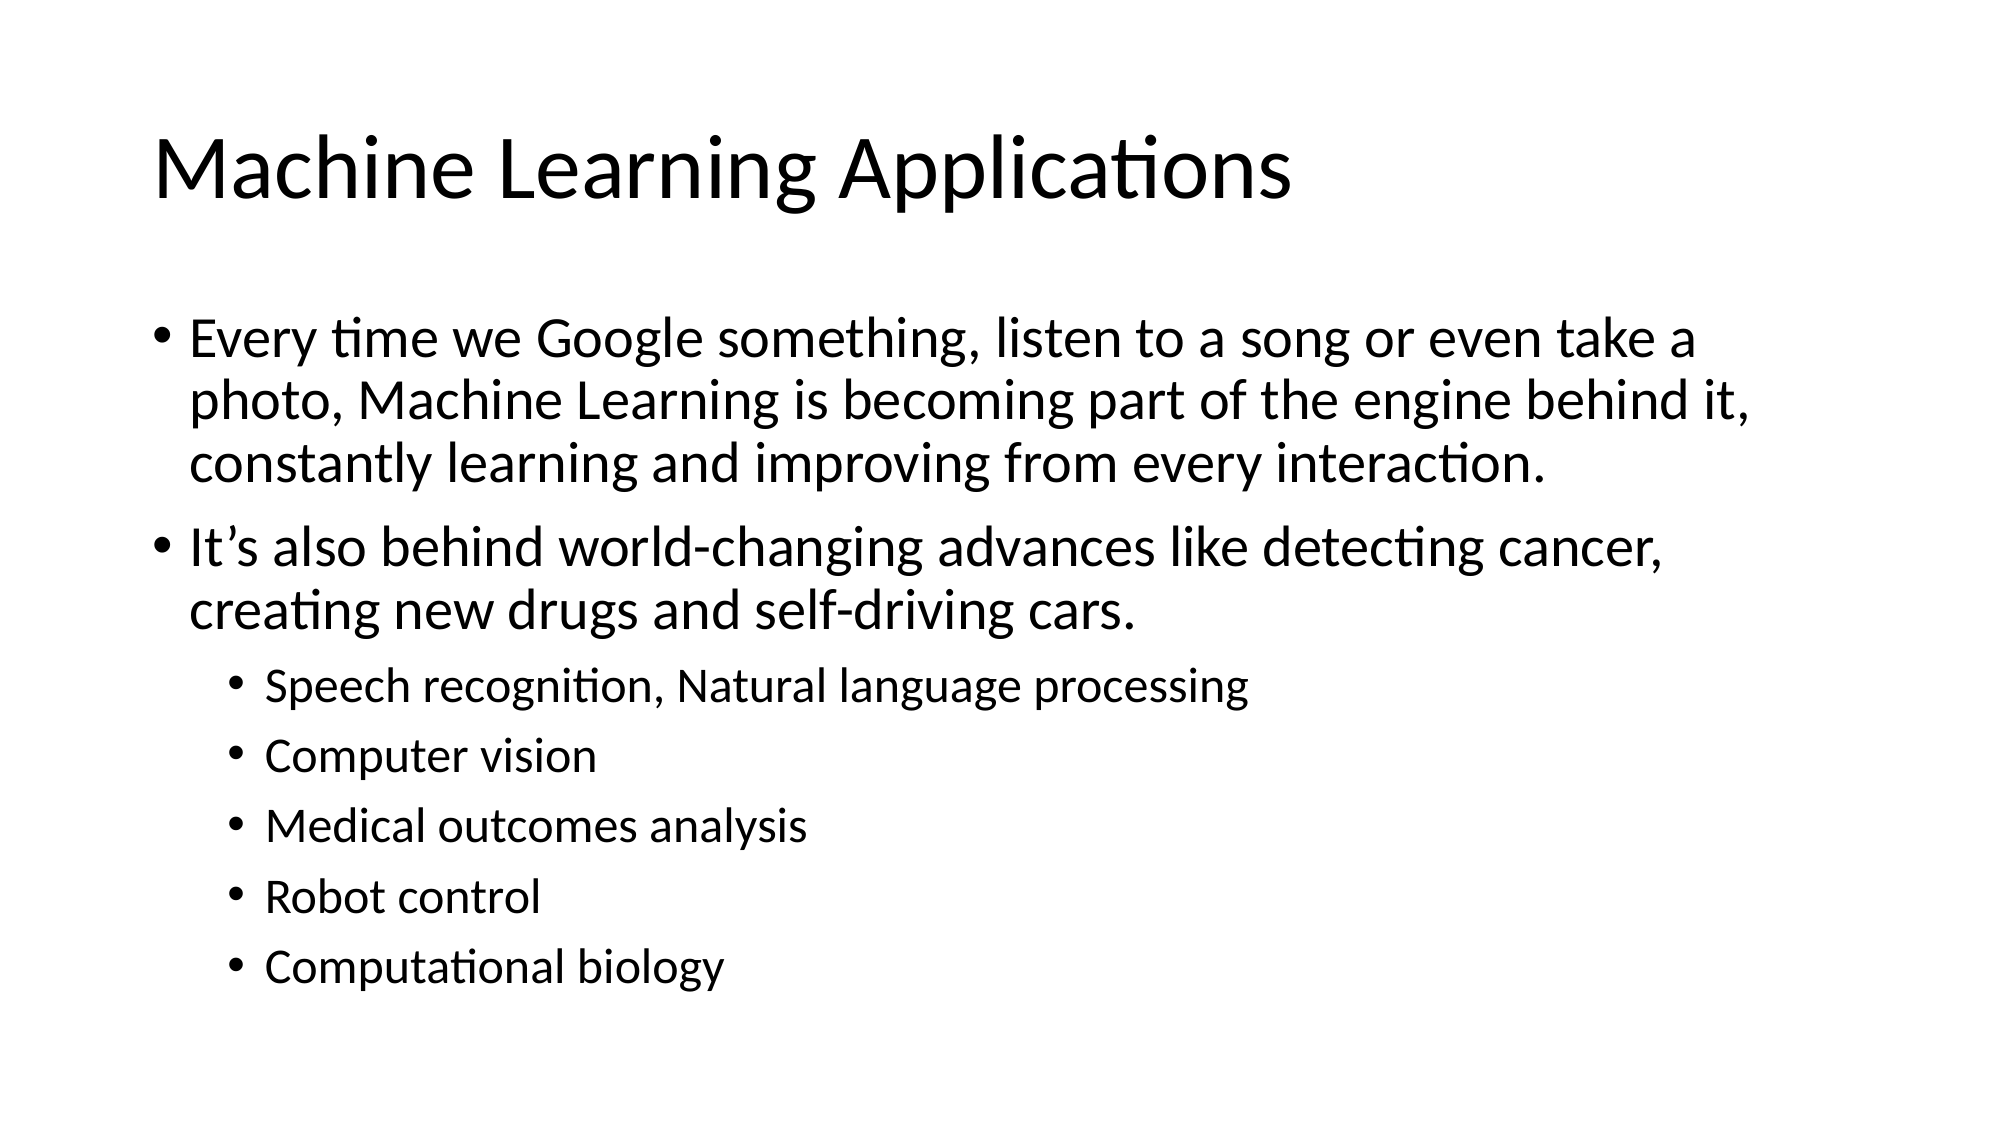

Machine Learning Applications
Every time we Google something, listen to a song or even take a photo, Machine Learning is becoming part of the engine behind it, constantly learning and improving from every interaction.
It’s also behind world-changing advances like detecting cancer, creating new drugs and self-driving cars.
Speech recognition, Natural language processing
Computer vision
Medical outcomes analysis
Robot control
Computational biology